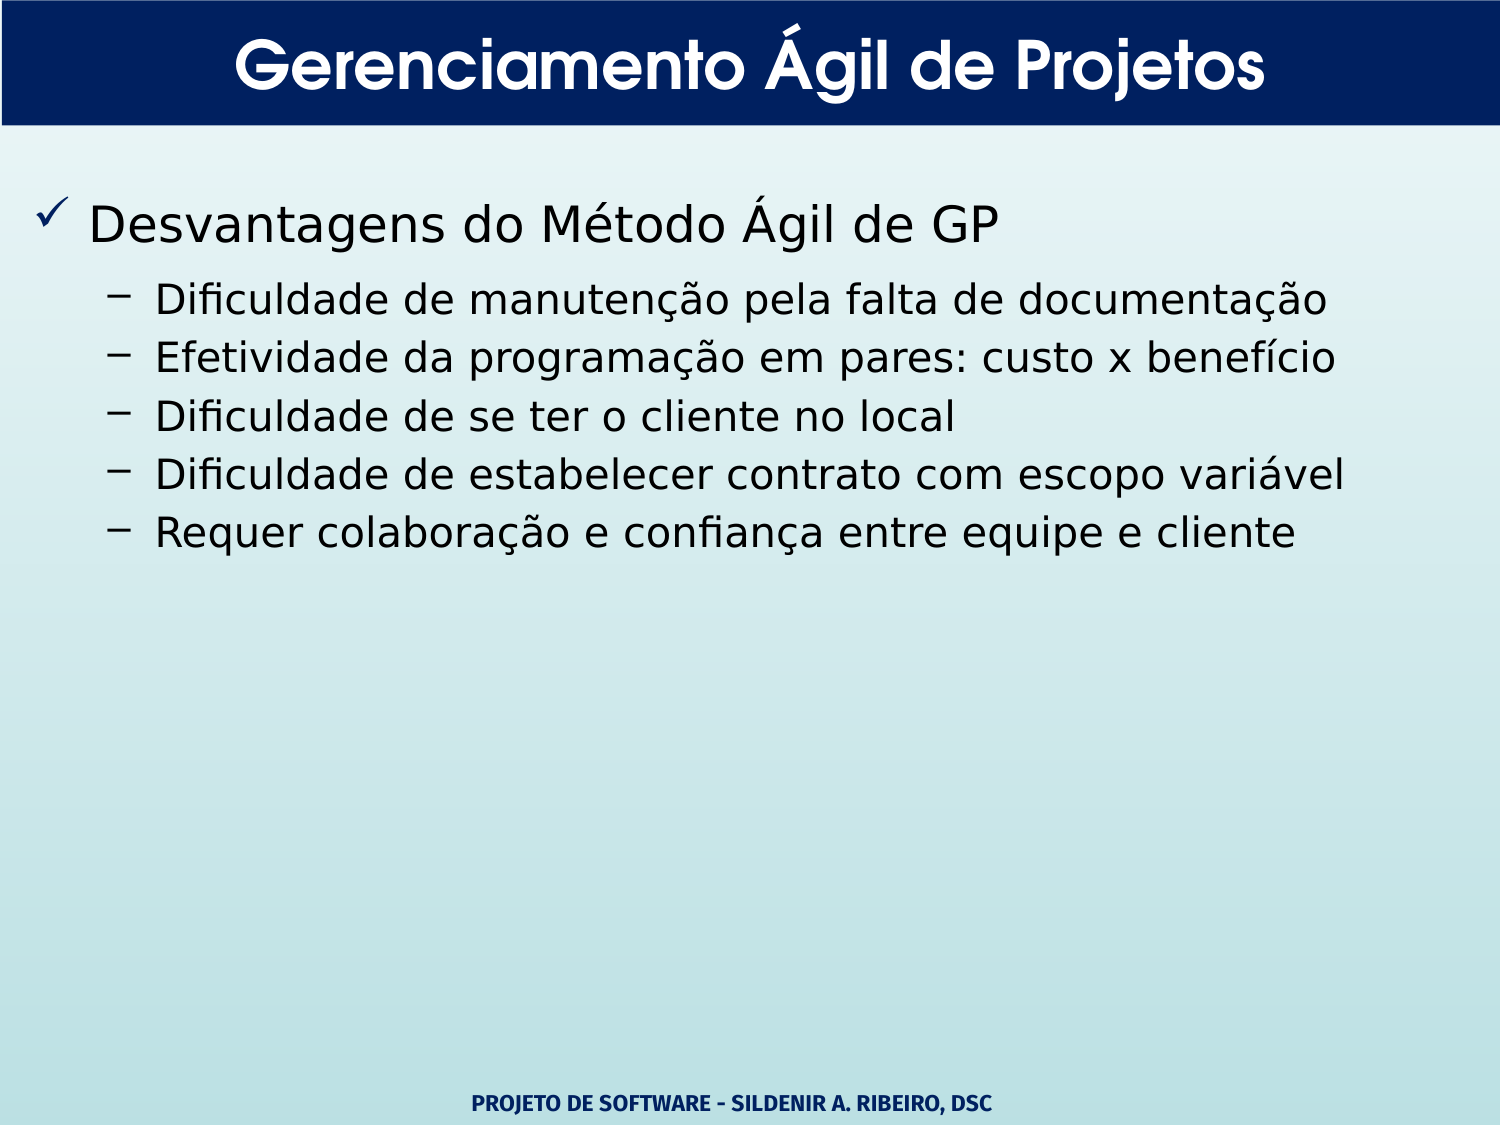

Gerenciamento Ágil de Projetos
Desvantagens do Método Ágil de GP
Dificuldade de manutenção pela falta de documentação
Efetividade da programação em pares: custo x benefício
Dificuldade de se ter o cliente no local
Dificuldade de estabelecer contrato com escopo variável
Requer colaboração e confiança entre equipe e cliente
Projeto de Software - Sildenir A. Ribeiro, DSc